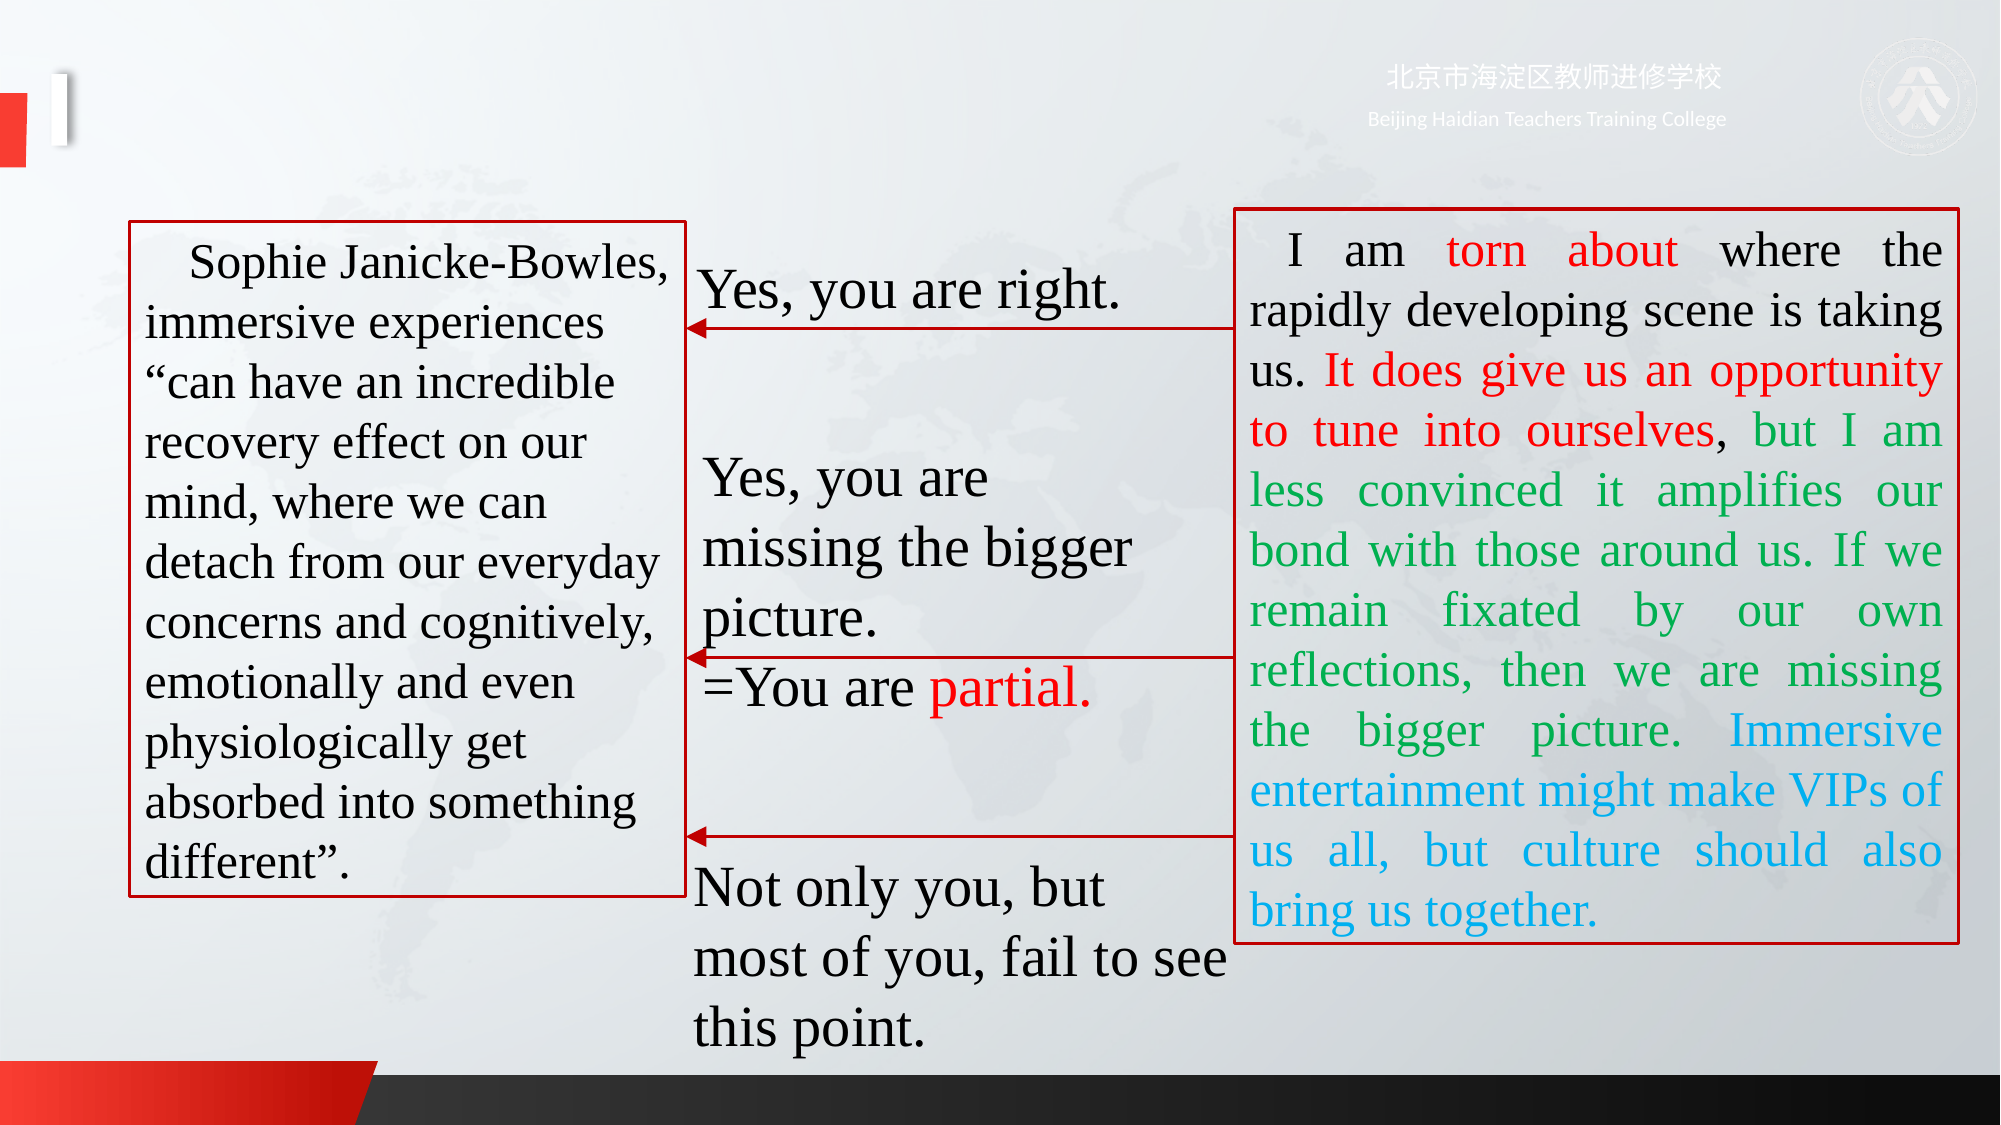

I am torn about where the rapidly developing scene is taking us. It does give us an opportunity to tune into ourselves, but I am less convinced it amplifies our bond with those around us. If we remain fixated by our own reflections, then we are missing the bigger picture. Immersive entertainment might make VIPs of us all, but culture should also bring us together.
Sophie Janicke-Bowles, immersive experiences “can have an incredible recovery effect on our mind, where we can detach from our everyday concerns and cognitively, emotionally and even physiologically get absorbed into something different”.
Yes, you are right.
Yes, you are
missing the bigger
picture.
=You are partial.
Not only you, but
most of you, fail to see
this point.